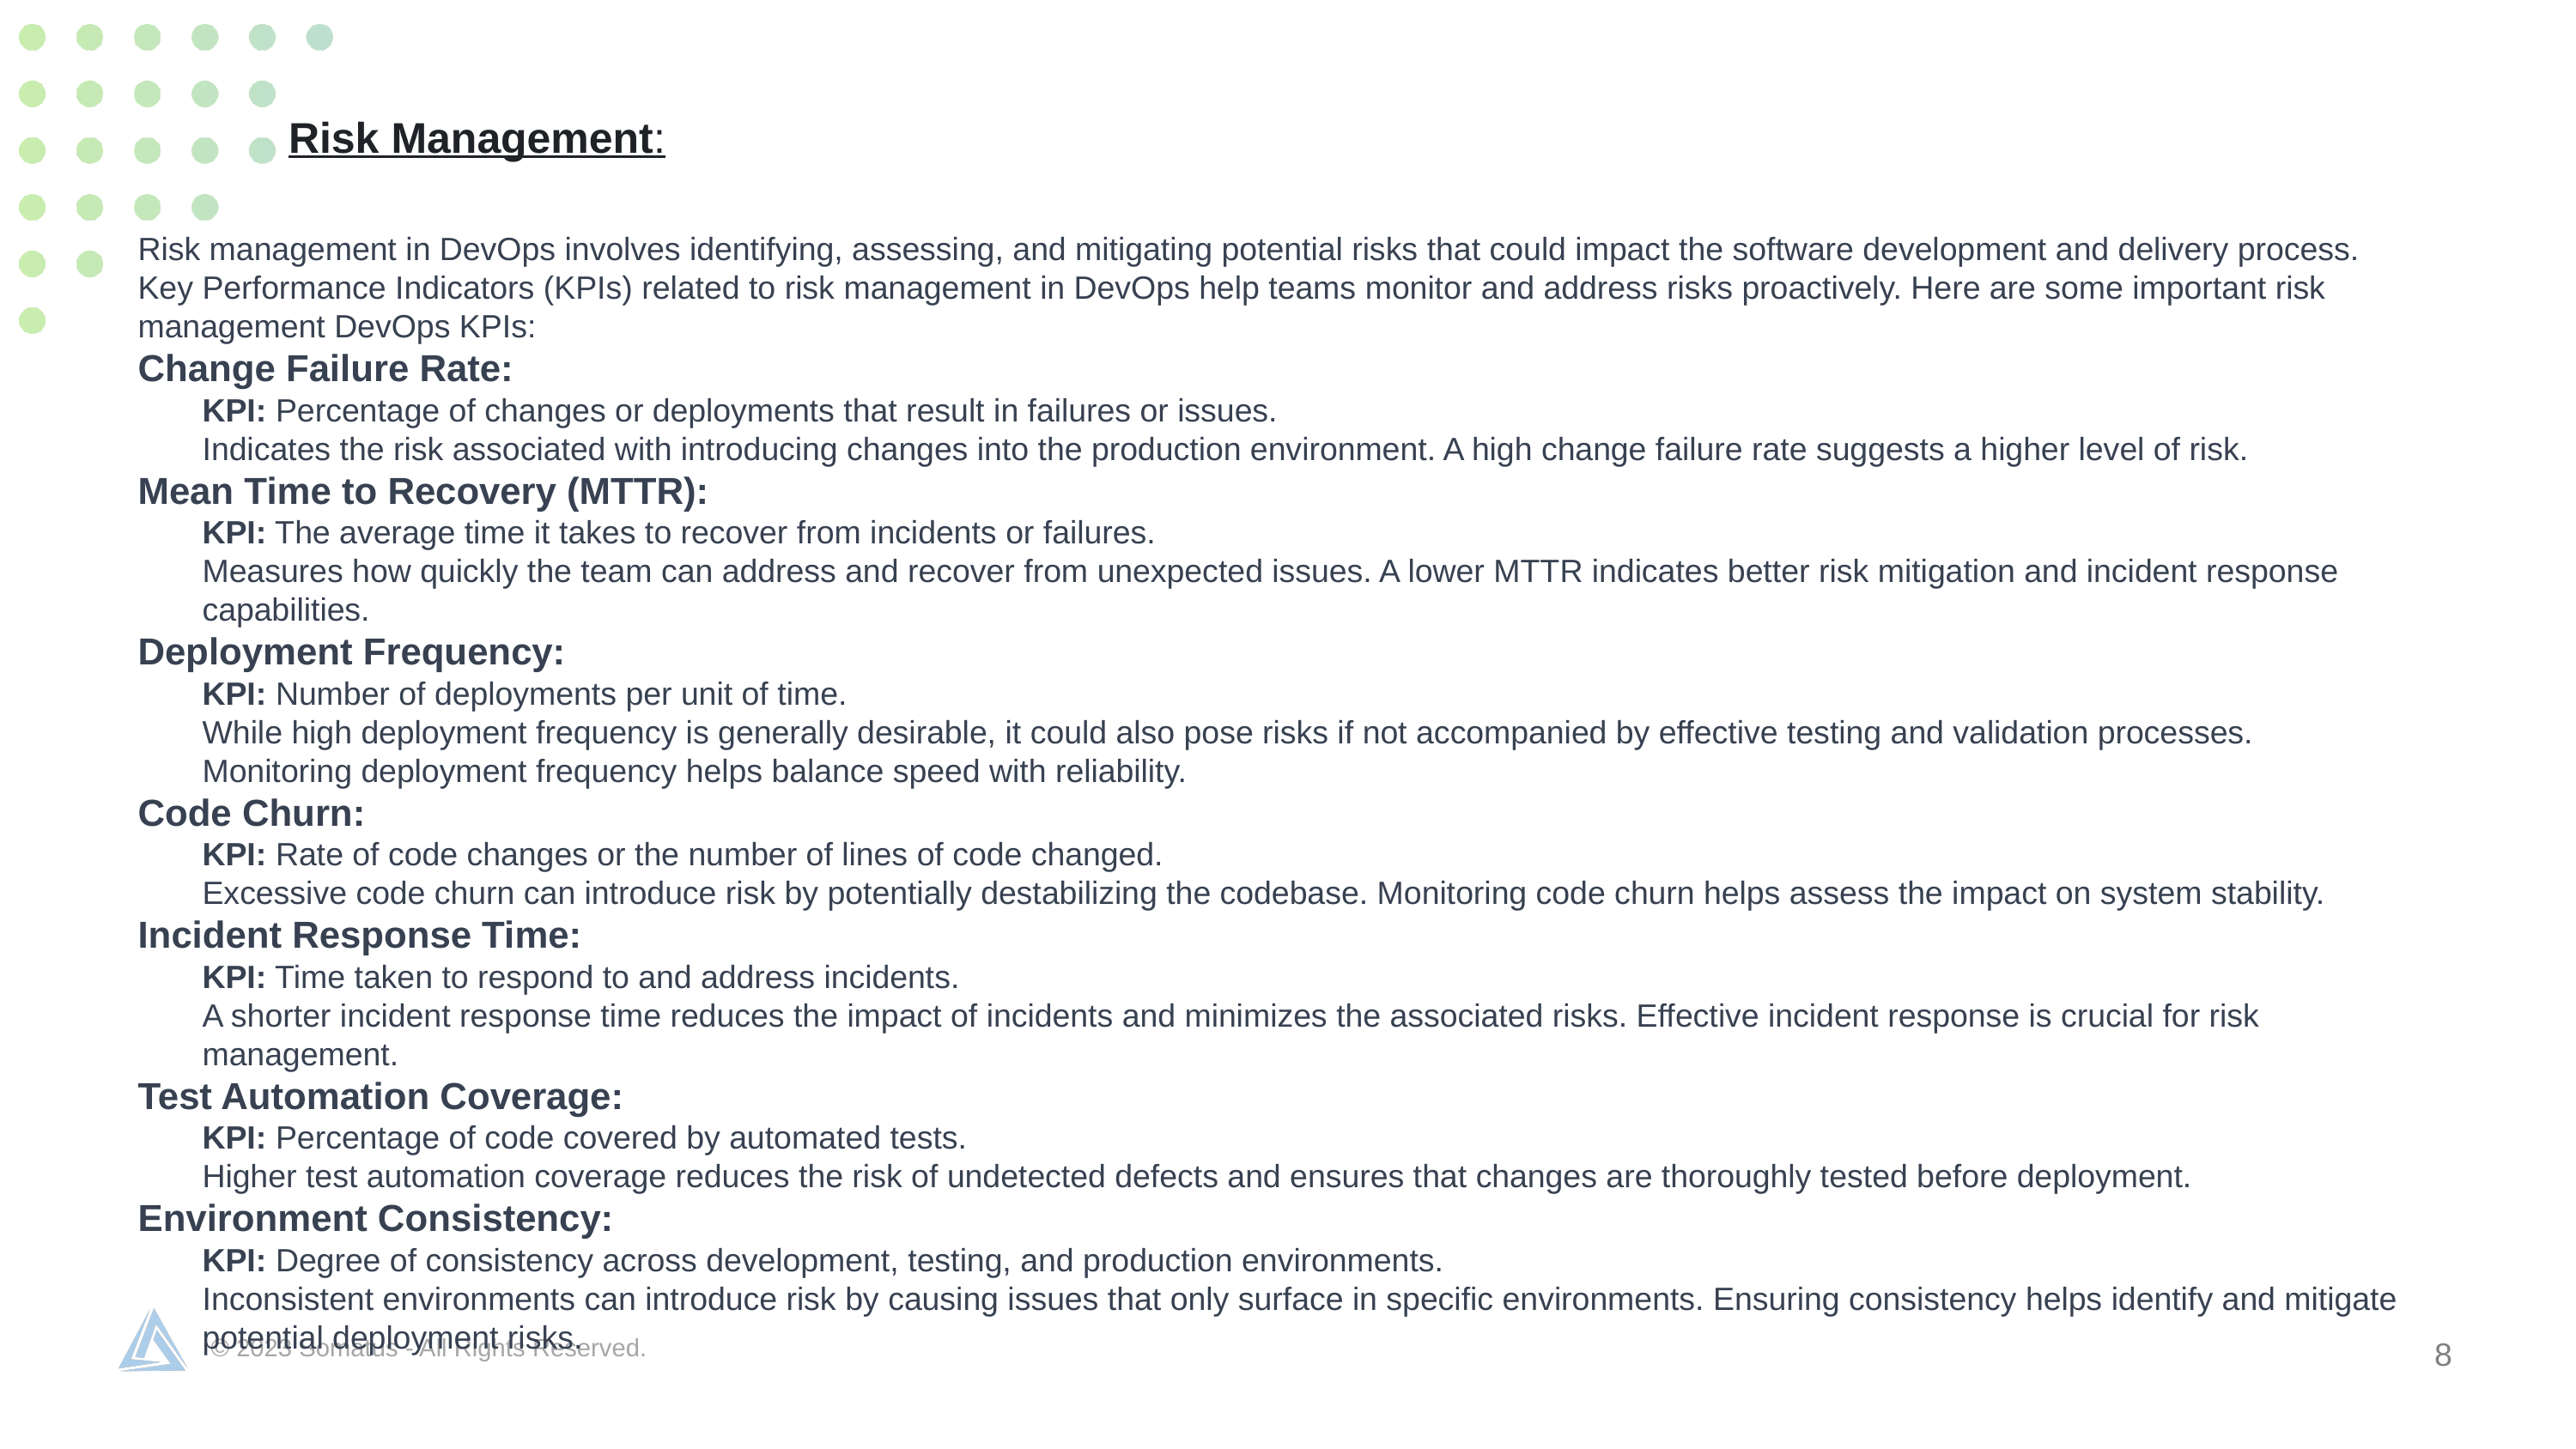

Risk Management:

Risk management in DevOps involves identifying, assessing, and mitigating potential risks that could impact the software development and delivery process. Key Performance Indicators (KPIs) related to risk management in DevOps help teams monitor and address risks proactively. Here are some important risk management DevOps KPIs:
Change Failure Rate:
KPI: Percentage of changes or deployments that result in failures or issues.
Indicates the risk associated with introducing changes into the production environment. A high change failure rate suggests a higher level of risk.
Mean Time to Recovery (MTTR):
KPI: The average time it takes to recover from incidents or failures.
Measures how quickly the team can address and recover from unexpected issues. A lower MTTR indicates better risk mitigation and incident response capabilities.
Deployment Frequency:
KPI: Number of deployments per unit of time.
While high deployment frequency is generally desirable, it could also pose risks if not accompanied by effective testing and validation processes. Monitoring deployment frequency helps balance speed with reliability.
Code Churn:
KPI: Rate of code changes or the number of lines of code changed.
Excessive code churn can introduce risk by potentially destabilizing the codebase. Monitoring code churn helps assess the impact on system stability.
Incident Response Time:
KPI: Time taken to respond to and address incidents.
A shorter incident response time reduces the impact of incidents and minimizes the associated risks. Effective incident response is crucial for risk management.
Test Automation Coverage:
KPI: Percentage of code covered by automated tests.
Higher test automation coverage reduces the risk of undetected defects and ensures that changes are thoroughly tested before deployment.
Environment Consistency:
KPI: Degree of consistency across development, testing, and production environments.
Inconsistent environments can introduce risk by causing issues that only surface in specific environments. Ensuring consistency helps identify and mitigate potential deployment risks.